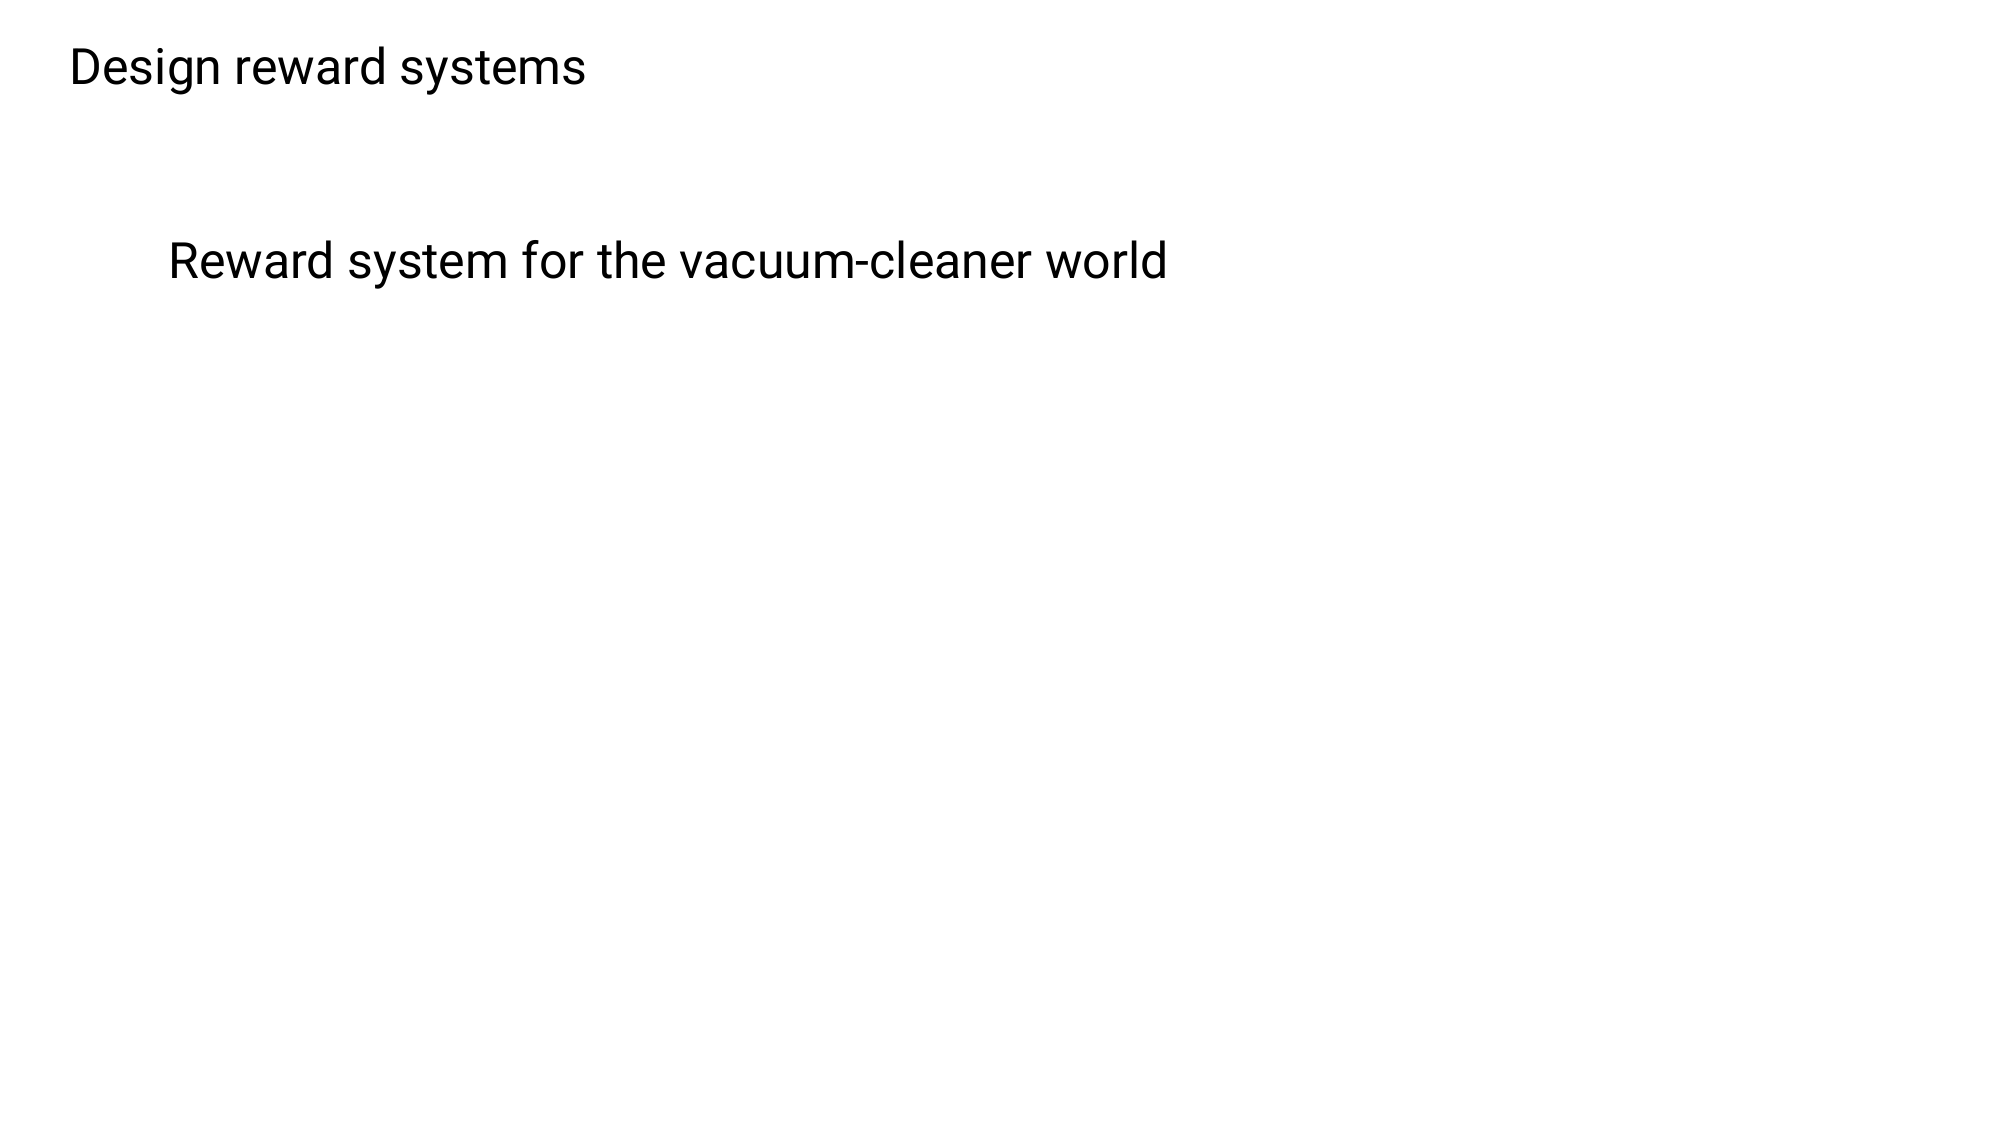

Design reward systems
Reward system for the vacuum-cleaner world